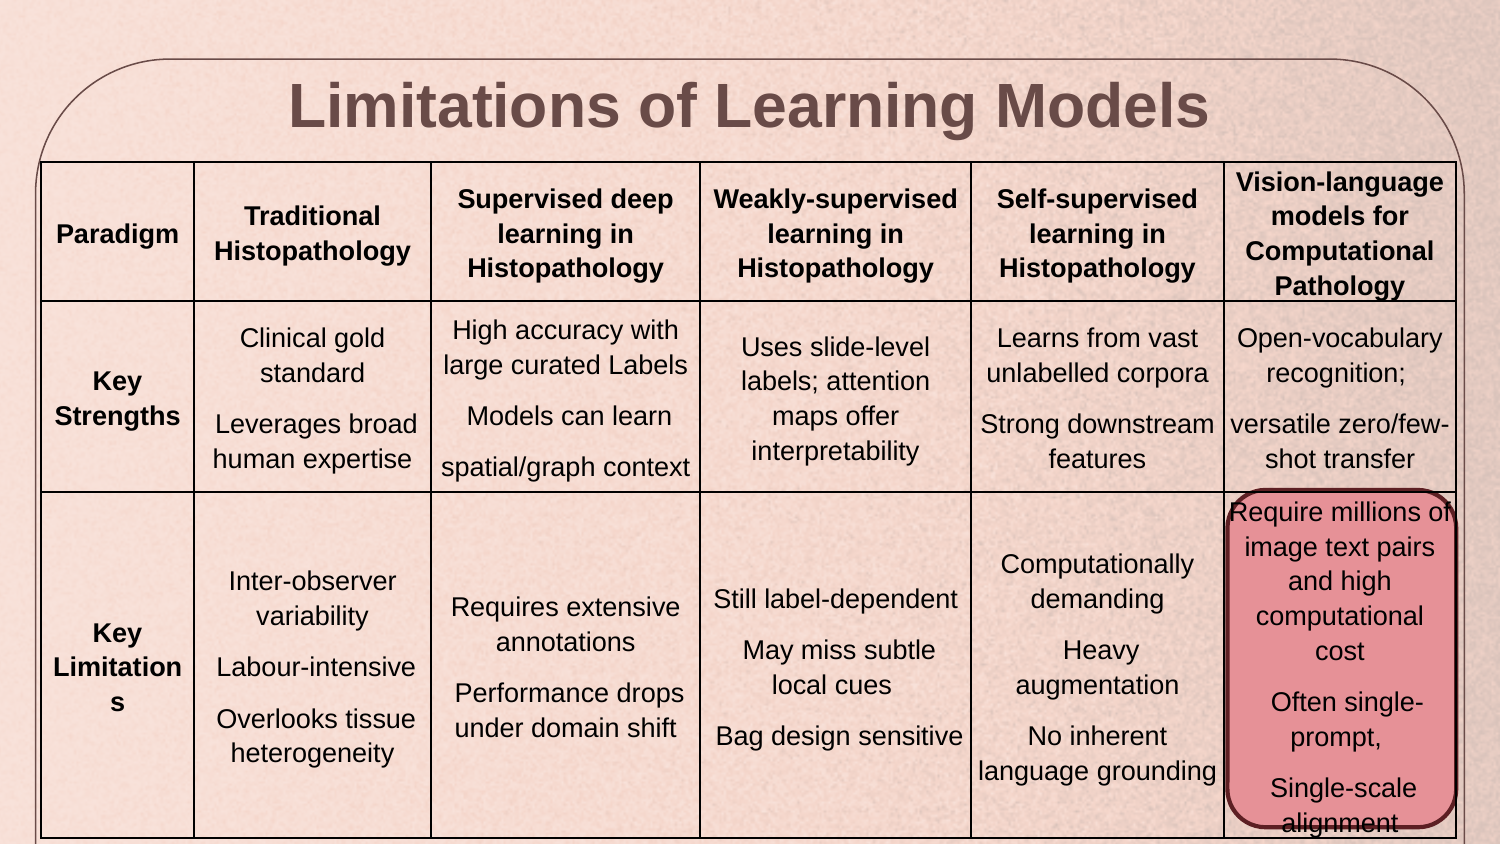

# Limitations of Learning Models
| Paradigm | Traditional Histopathology | Supervised deep learning in Histopathology | Weakly-supervised learning in Histopathology | Self-supervised learning in Histopathology | Vision-language models for Computational Pathology |
| --- | --- | --- | --- | --- | --- |
| Key Strengths | Clinical gold standard  Leverages broad human expertise | High accuracy with large curated Labels  Models can learn spatial/graph context | Uses slide-level labels; attention maps offer interpretability | Learns from vast unlabelled corpora Strong downstream features | Open-vocabulary recognition; versatile zero/few-shot transfer |
| Key Limitations | Inter-observer variability  Labour-intensive  Overlooks tissue heterogeneity | Requires extensive annotations  Performance drops under domain shift | Still label-dependent  May miss subtle local cues  Bag design sensitive | Computationally demanding  Heavy augmentation No inherent language grounding | Require millions of image text pairs and high computational cost   Often single-prompt,  Single-scale alignment |